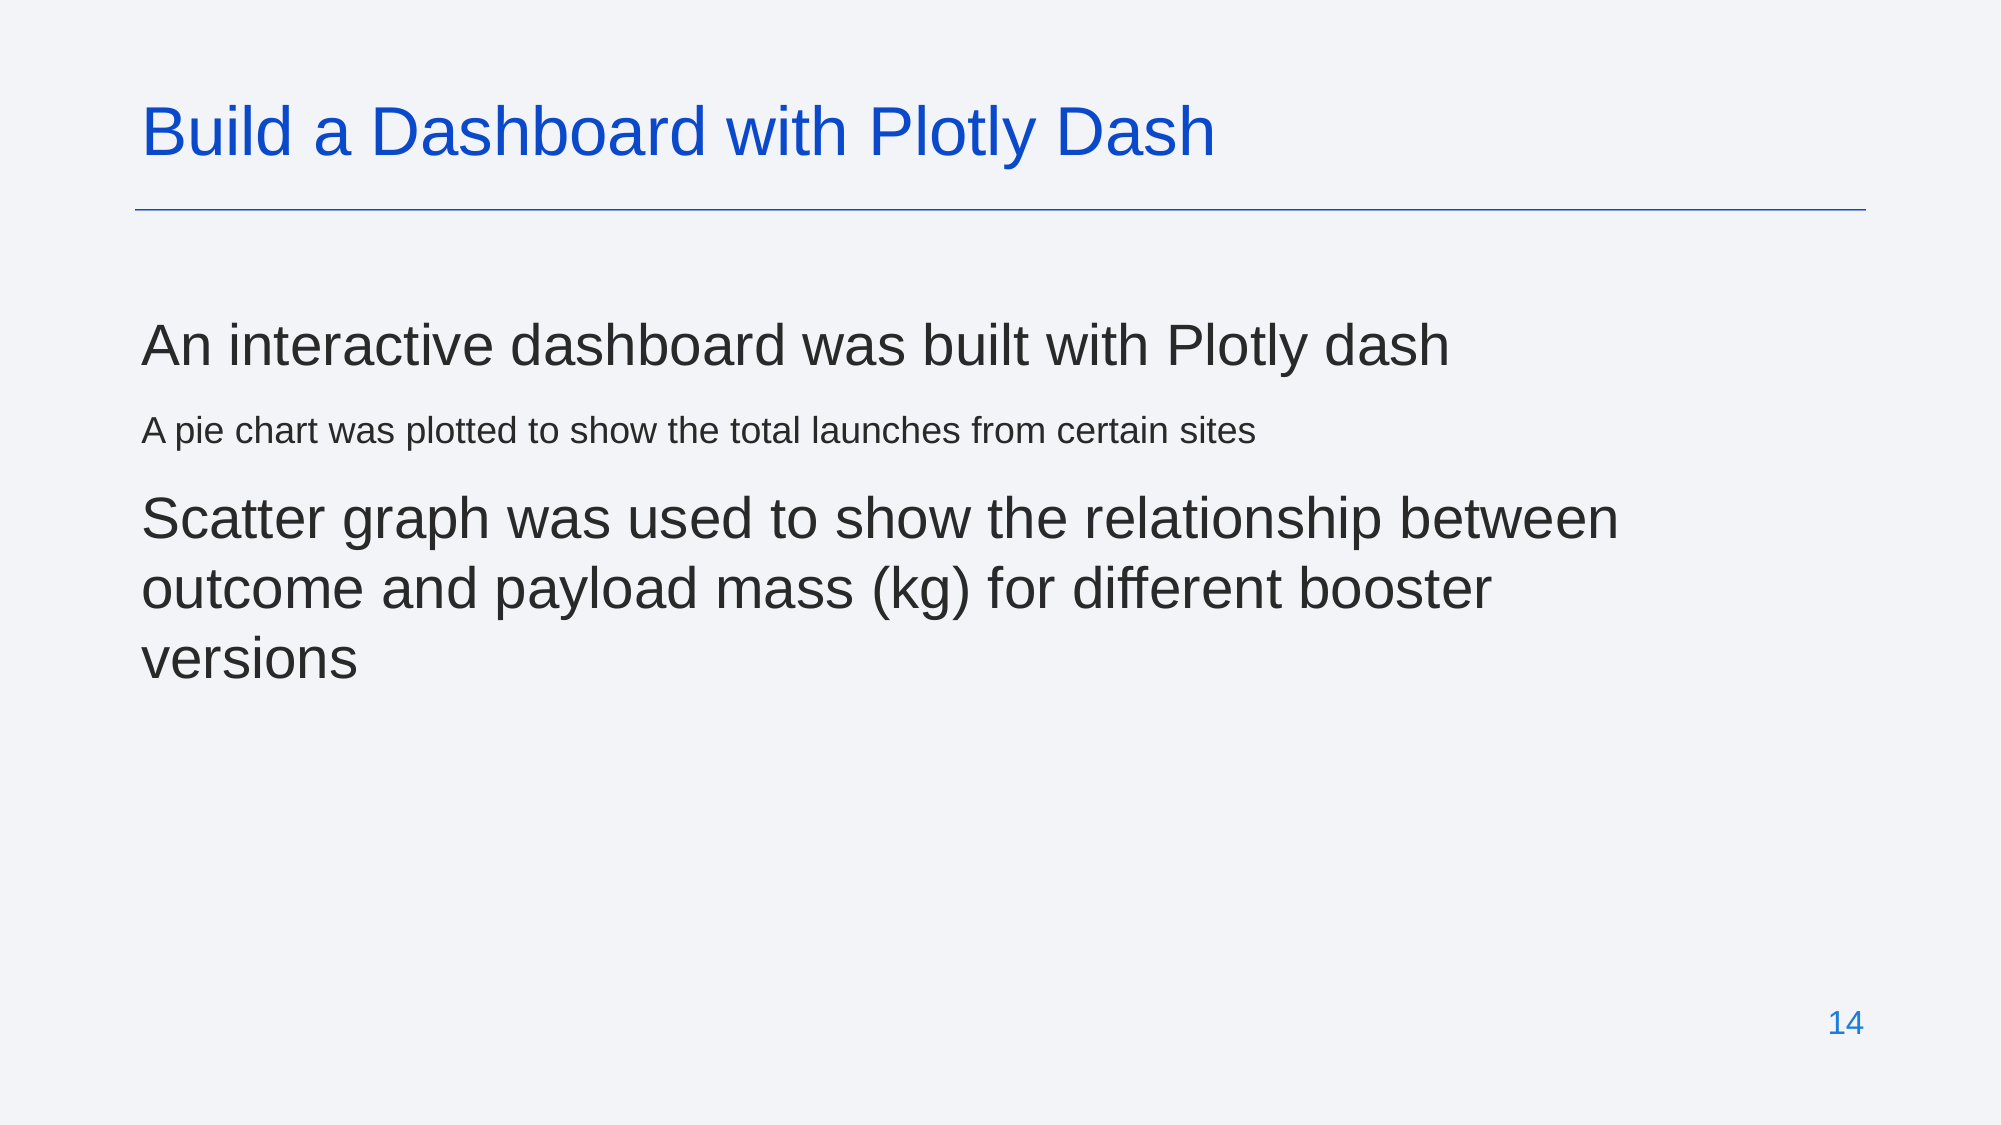

Build a Dashboard with Plotly Dash
An interactive dashboard was built with Plotly dash
A pie chart was plotted to show the total launches from certain sites
Scatter graph was used to show the relationship between outcome and payload mass (kg) for different booster versions

14